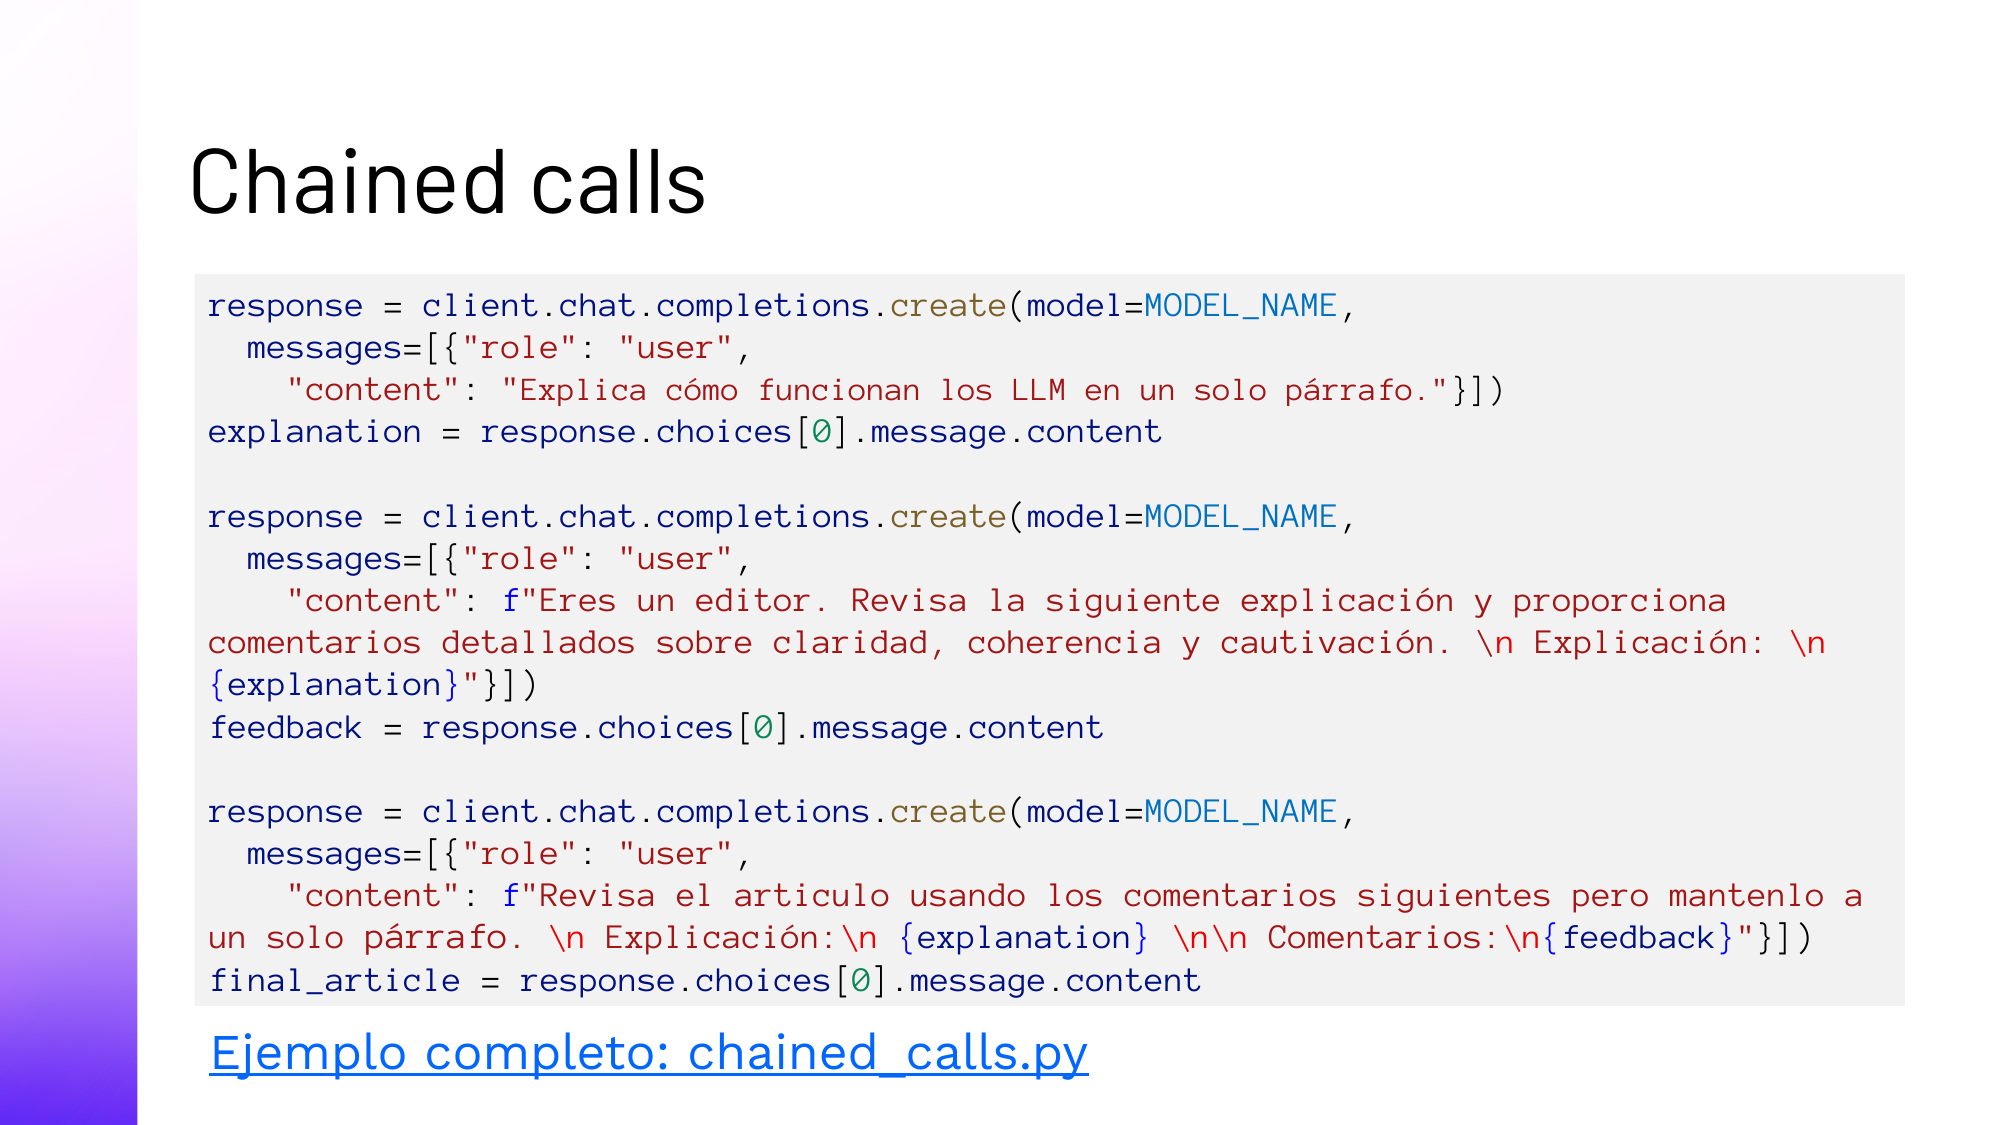

# Chained calls
response = client.chat.completions.create(model=MODEL_NAME,
  messages=[{"role": "user",
    "content": "Explica cómo funcionan los LLM en un solo párrafo."}])
explanation = response.choices[0].message.content

response = client.chat.completions.create(model=MODEL_NAME,
  messages=[{"role": "user",
    "content": f"Eres un editor. Revisa la siguiente explicación y proporciona comentarios detallados sobre claridad, coherencia y cautivación. \n Explicación: \n {explanation}"}])
feedback = response.choices[0].message.content

response = client.chat.completions.create(model=MODEL_NAME,
  messages=[{"role": "user",
    "content": f"Revisa el articulo usando los comentarios siguientes pero mantenlo a un solo párrafo. \n Explicación:\n {explanation} \n\n Comentarios:\n{feedback}"}])
final_article = response.choices[0].message.content
Ejemplo completo: chained_calls.py